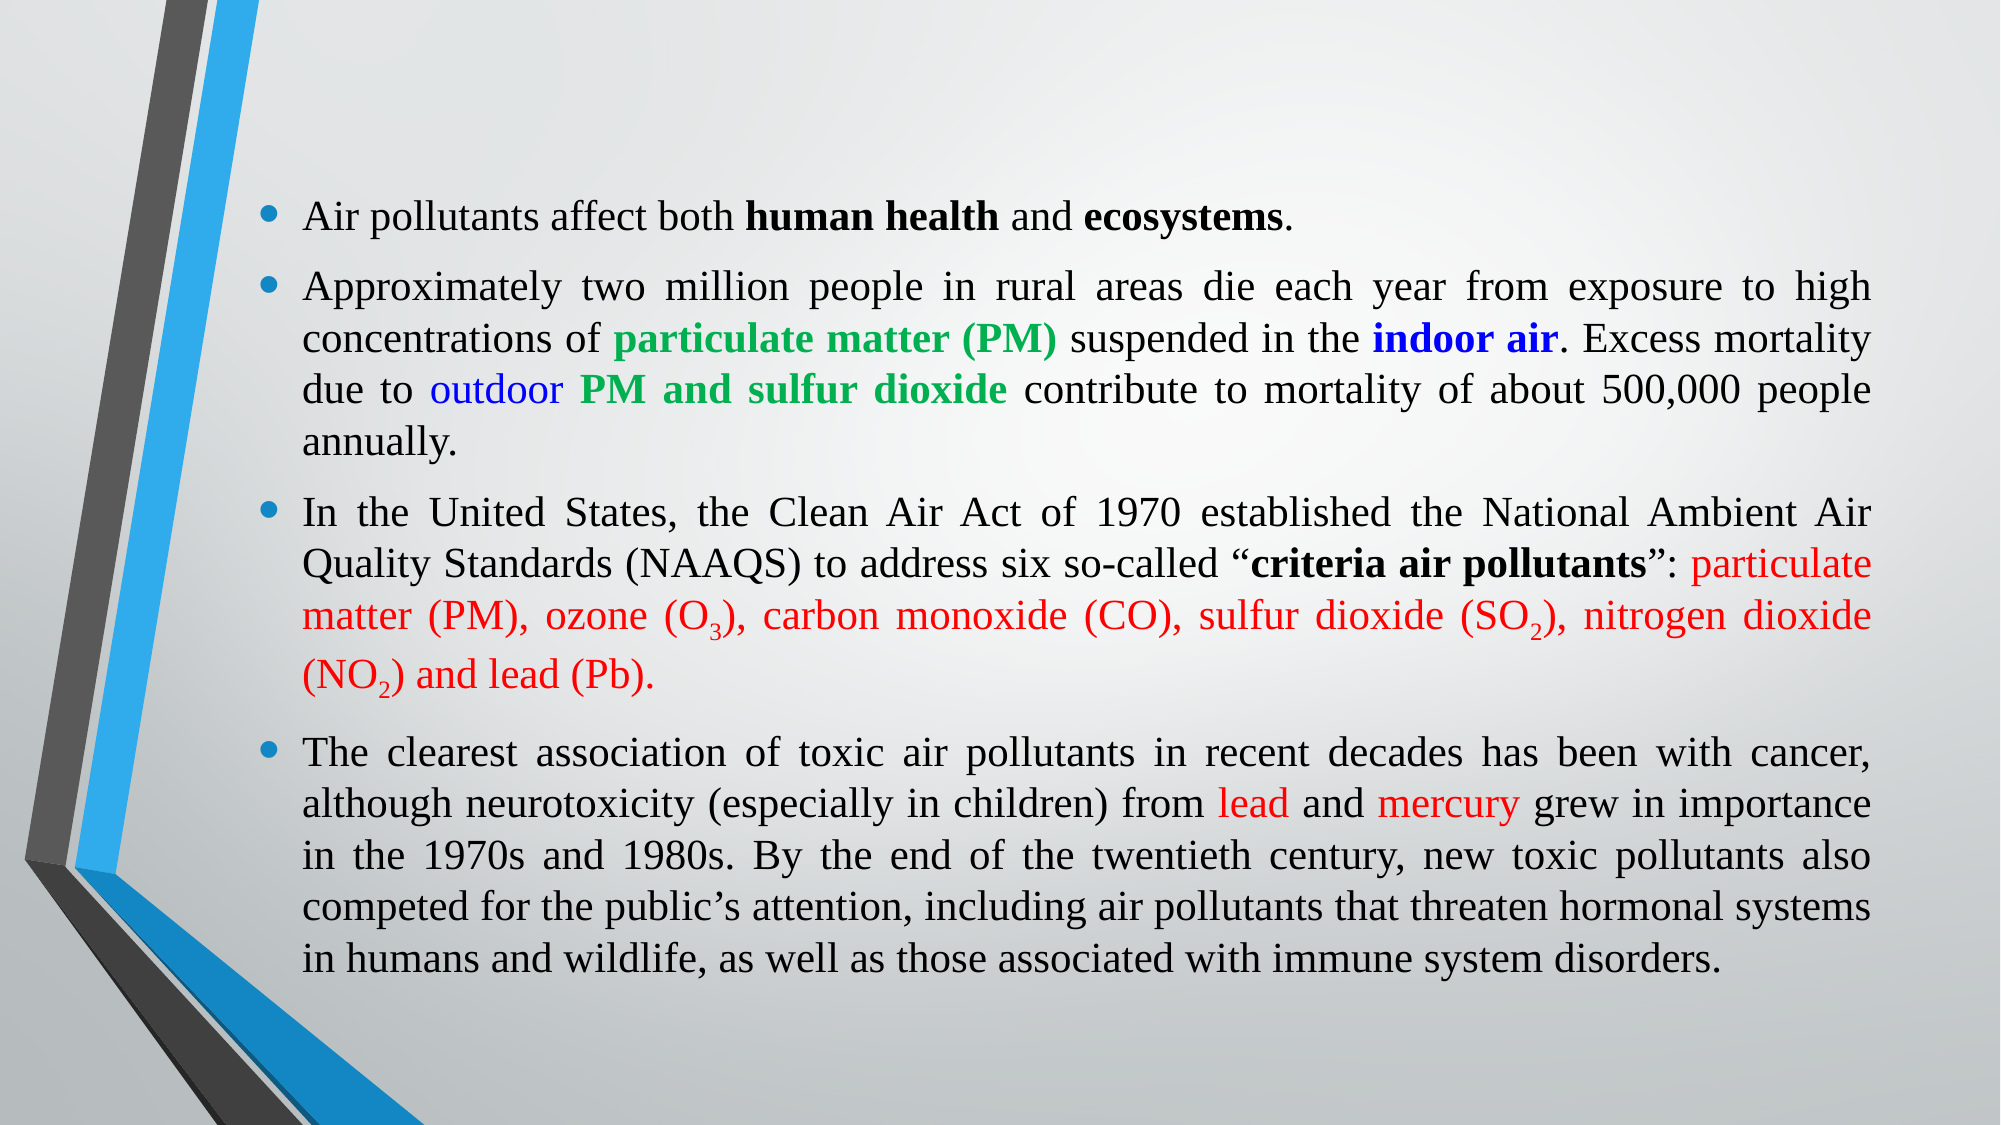

Air pollutants affect both human health and ecosystems.
Approximately two million people in rural areas die each year from exposure to high concentrations of particulate matter (PM) suspended in the indoor air. Excess mortality due to outdoor PM and sulfur dioxide contribute to mortality of about 500,000 people annually.
In the United States, the Clean Air Act of 1970 established the National Ambient Air Quality Standards (NAAQS) to address six so-called “criteria air pollutants”: particulate matter (PM), ozone (O3), carbon monoxide (CO), sulfur dioxide (SO2), nitrogen dioxide (NO2) and lead (Pb).
The clearest association of toxic air pollutants in recent decades has been with cancer, although neurotoxicity (especially in children) from lead and mercury grew in importance in the 1970s and 1980s. By the end of the twentieth century, new toxic pollutants also competed for the public’s attention, including air pollutants that threaten hormonal systems in humans and wildlife, as well as those associated with immune system disorders.